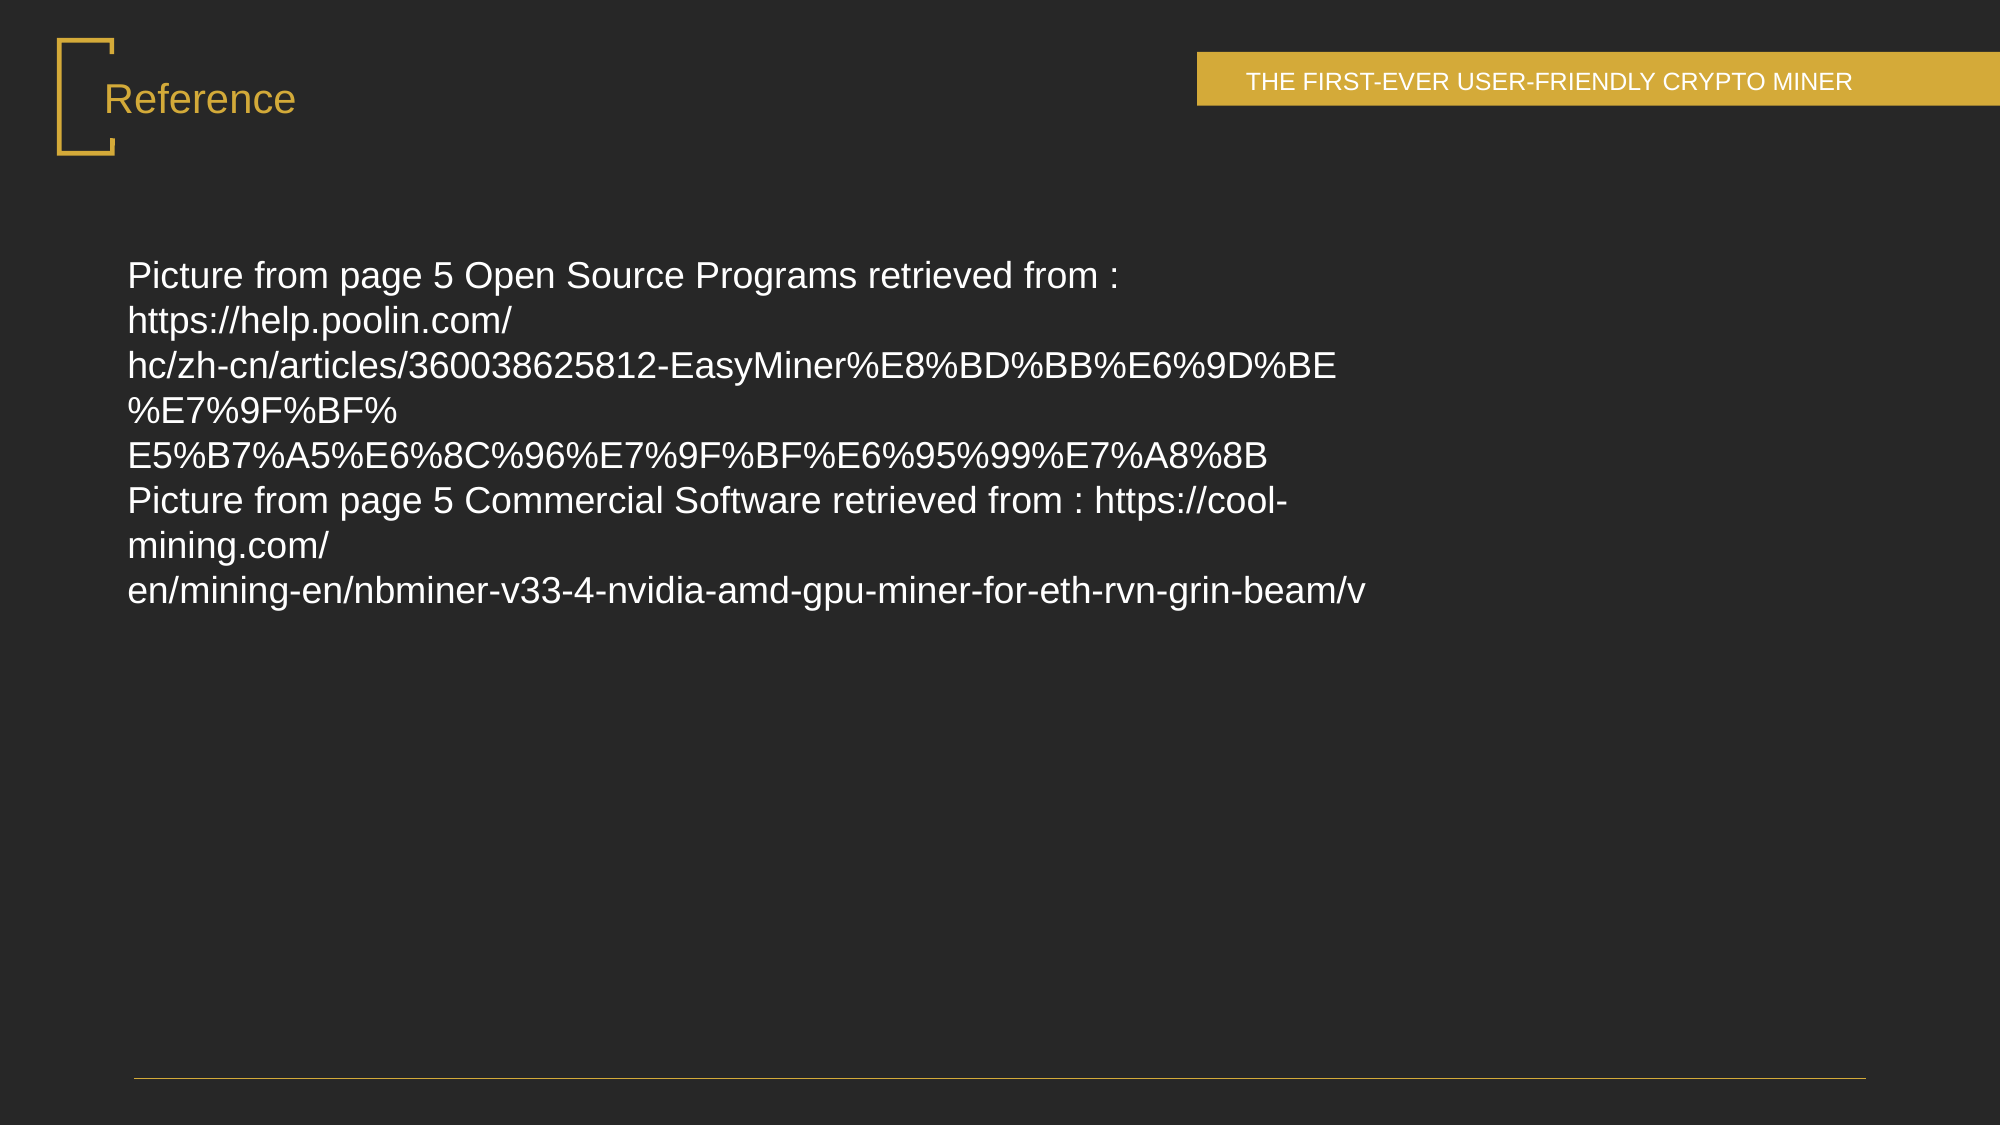

Reference
Picture from page 5 Open Source Programs retrieved from : https://help.poolin.com/
hc/zh-cn/articles/360038625812-EasyMiner%E8%BD%BB%E6%9D%BE%E7%9F%BF%
E5%B7%A5%E6%8C%96%E7%9F%BF%E6%95%99%E7%A8%8B
Picture from page 5 Commercial Software retrieved from : https://cool-mining.com/
en/mining-en/nbminer-v33-4-nvidia-amd-gpu-miner-for-eth-rvn-grin-beam/v